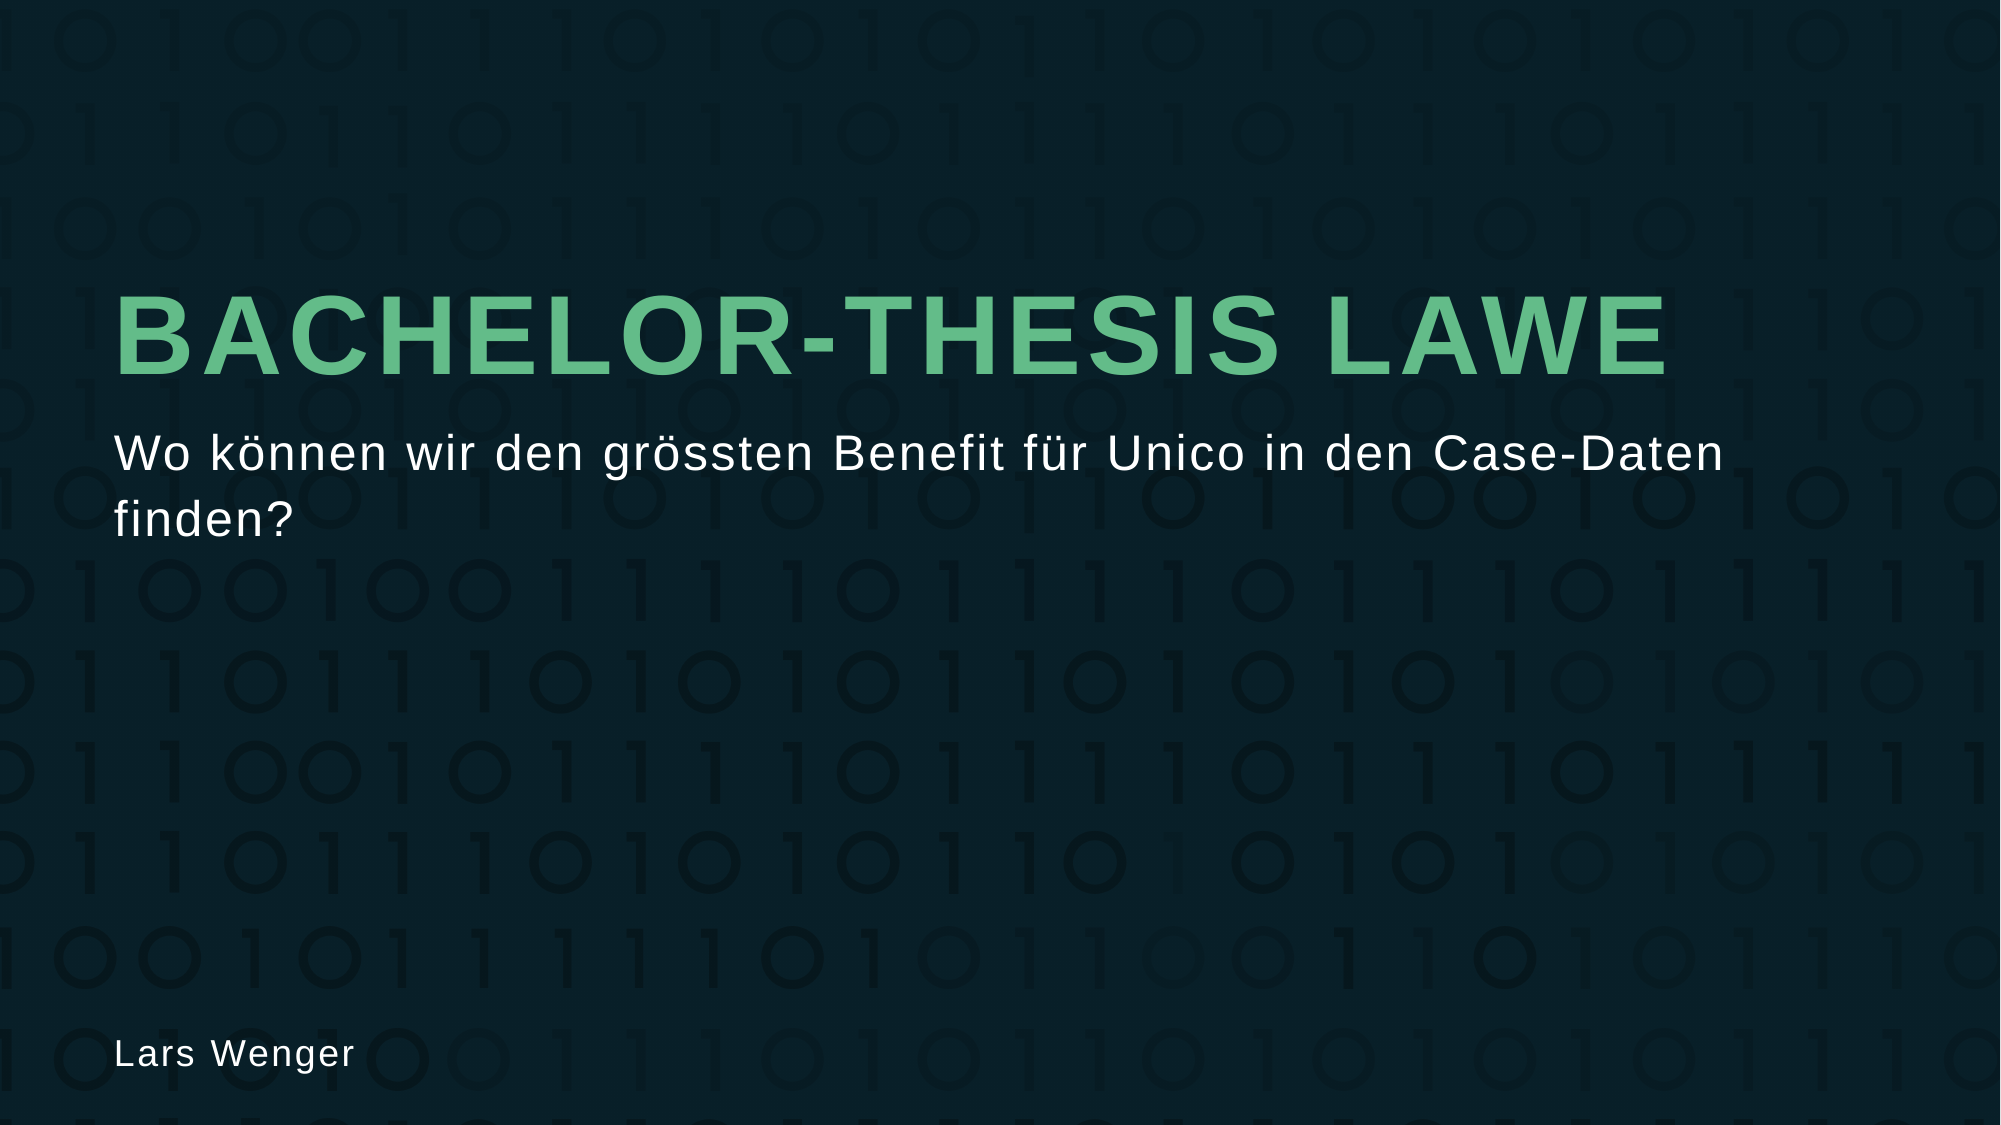

# Bachelor-Thesis LAWE
Wo können wir den grössten Benefit für Unico in den Case-Daten finden?
Lars Wenger